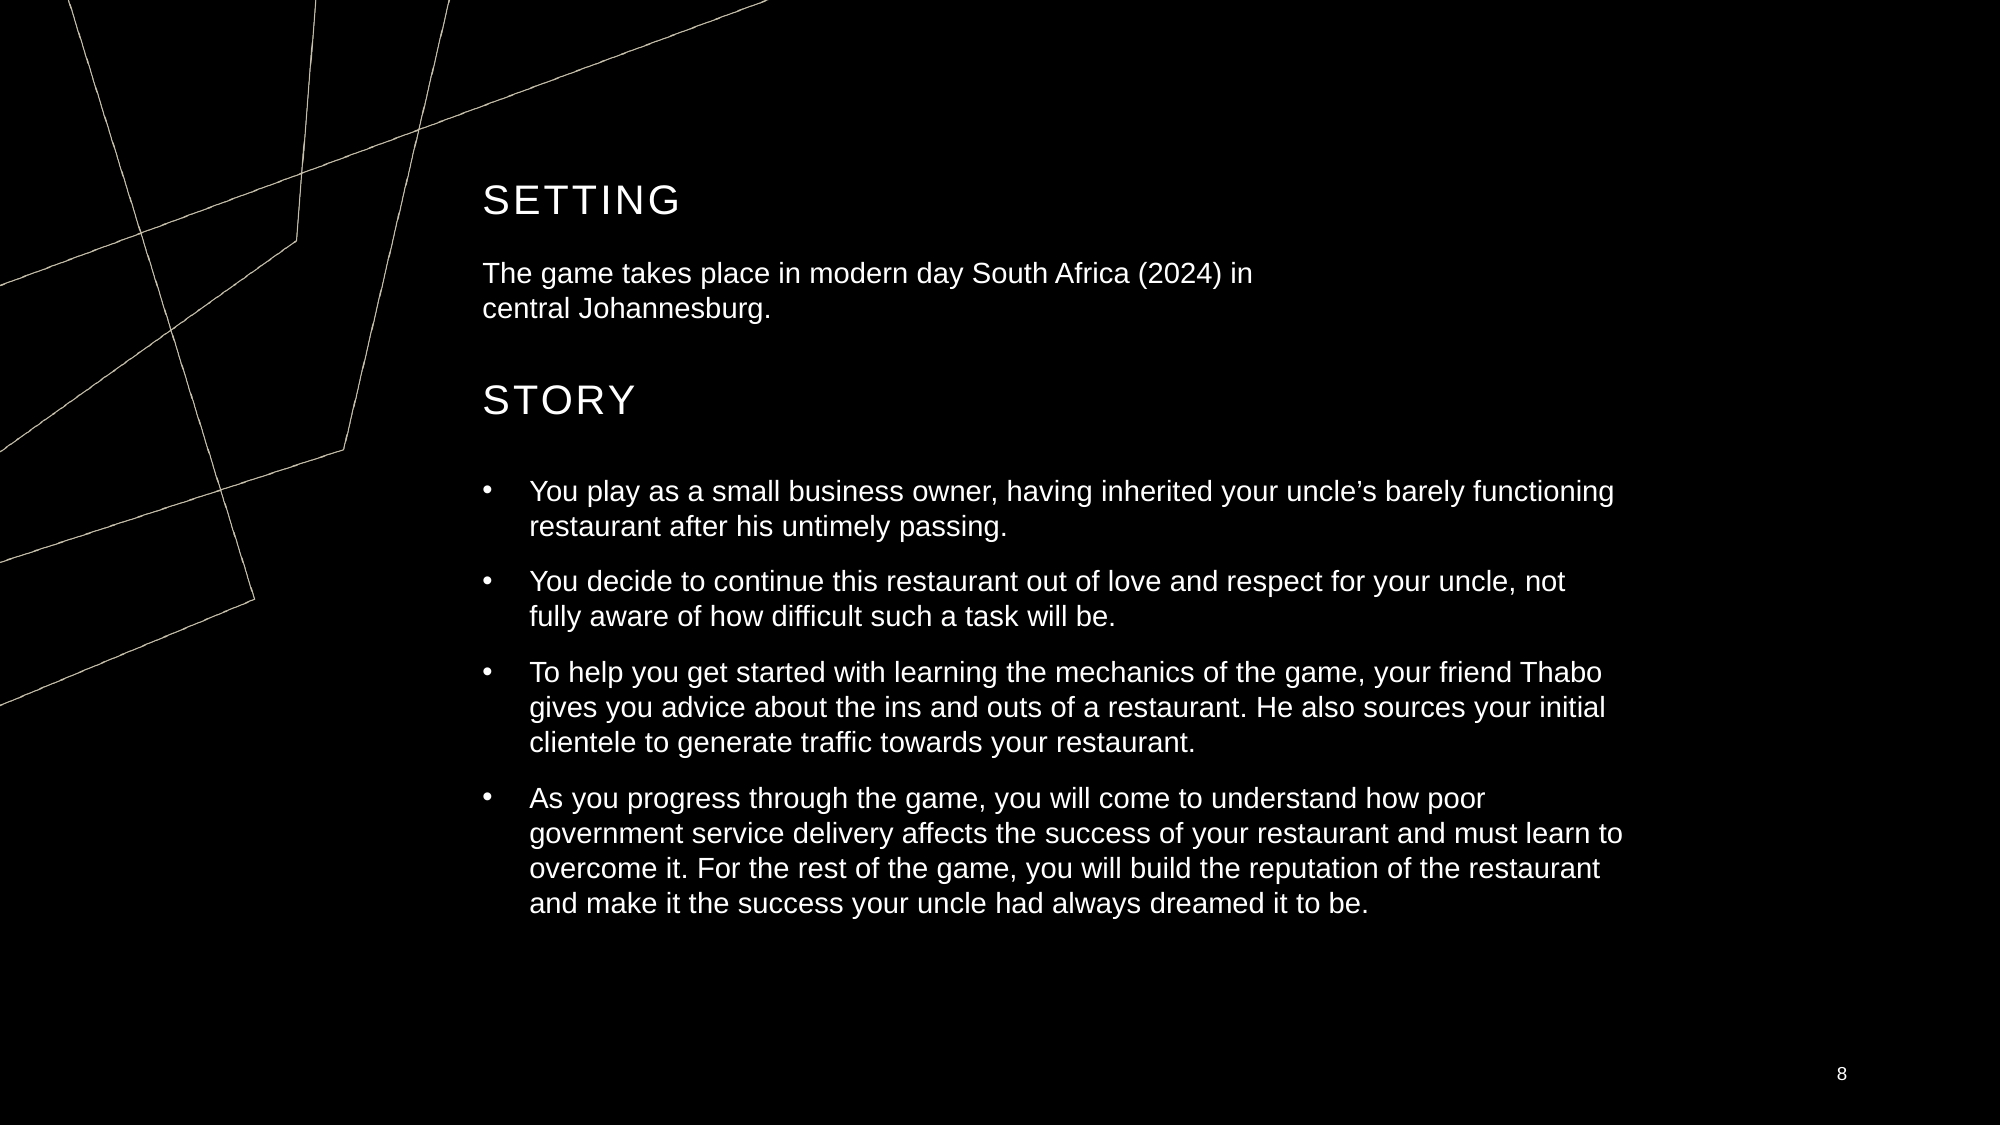

SETTING
The game takes place in modern day South Africa (2024) in central Johannesburg.
STORY
You play as a small business owner, having inherited your uncle’s barely functioning restaurant after his untimely passing.
You decide to continue this restaurant out of love and respect for your uncle, not fully aware of how difficult such a task will be.
To help you get started with learning the mechanics of the game, your friend Thabo gives you advice about the ins and outs of a restaurant. He also sources your initial clientele to generate traffic towards your restaurant.
As you progress through the game, you will come to understand how poor government service delivery affects the success of your restaurant and must learn to overcome it. For the rest of the game, you will build the reputation of the restaurant and make it the success your uncle had always dreamed it to be.

8